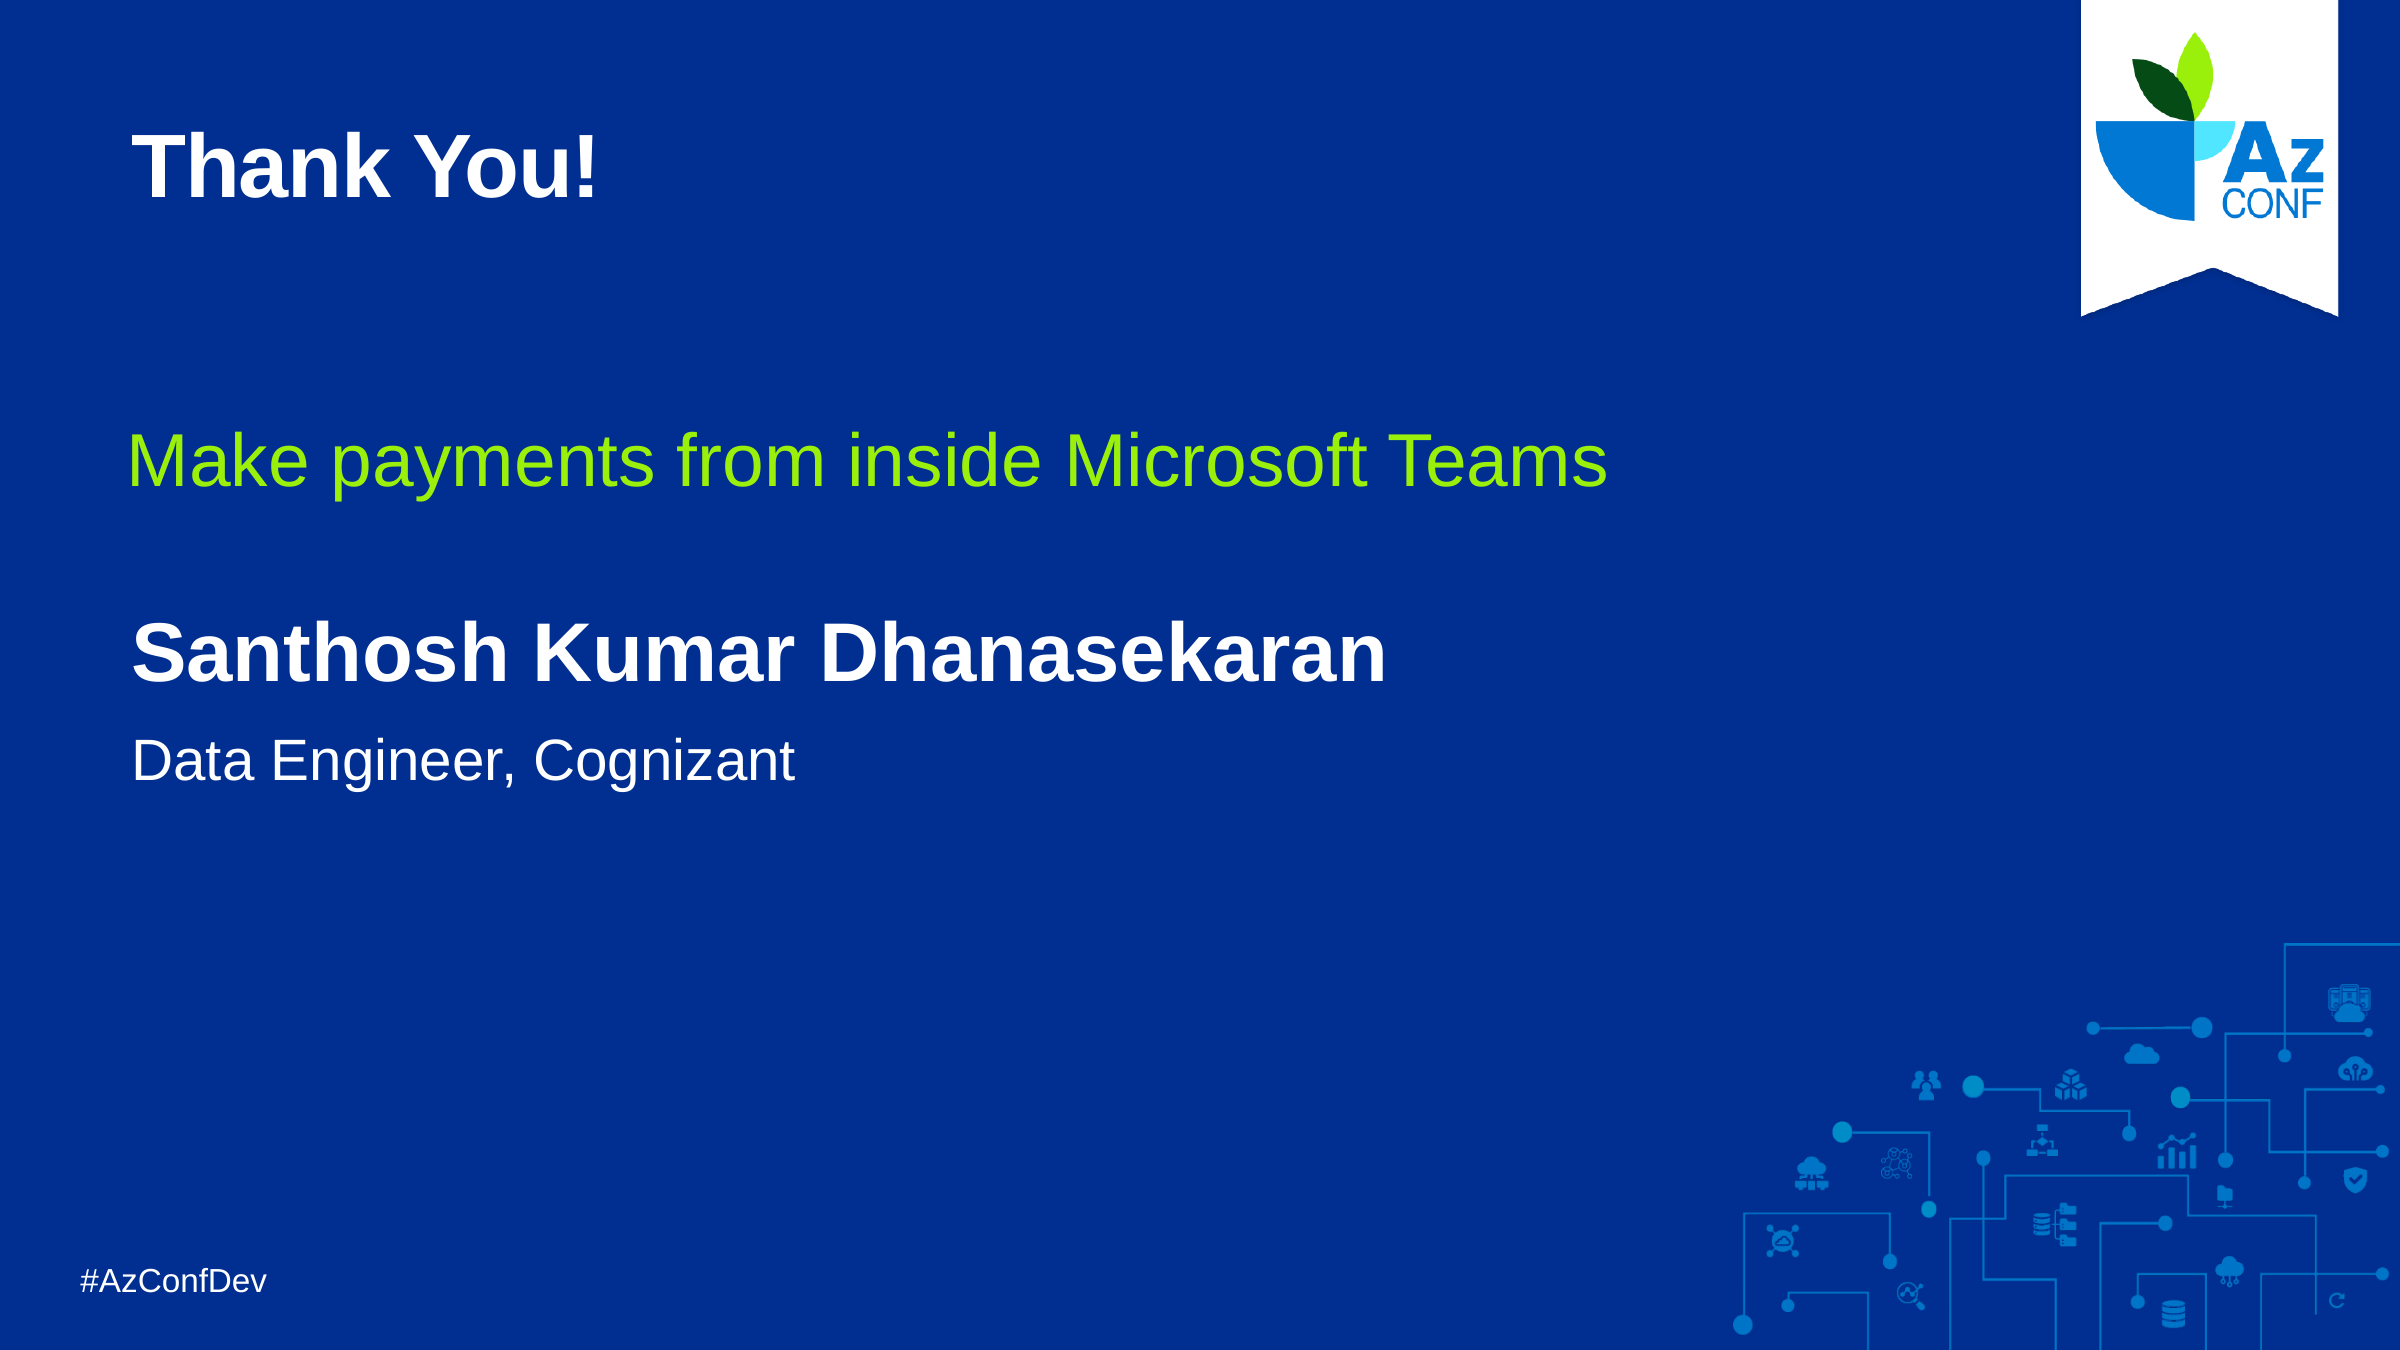

# Thank You!
Make payments from inside Microsoft Teams
Santhosh Kumar Dhanasekaran
Data Engineer, Cognizant